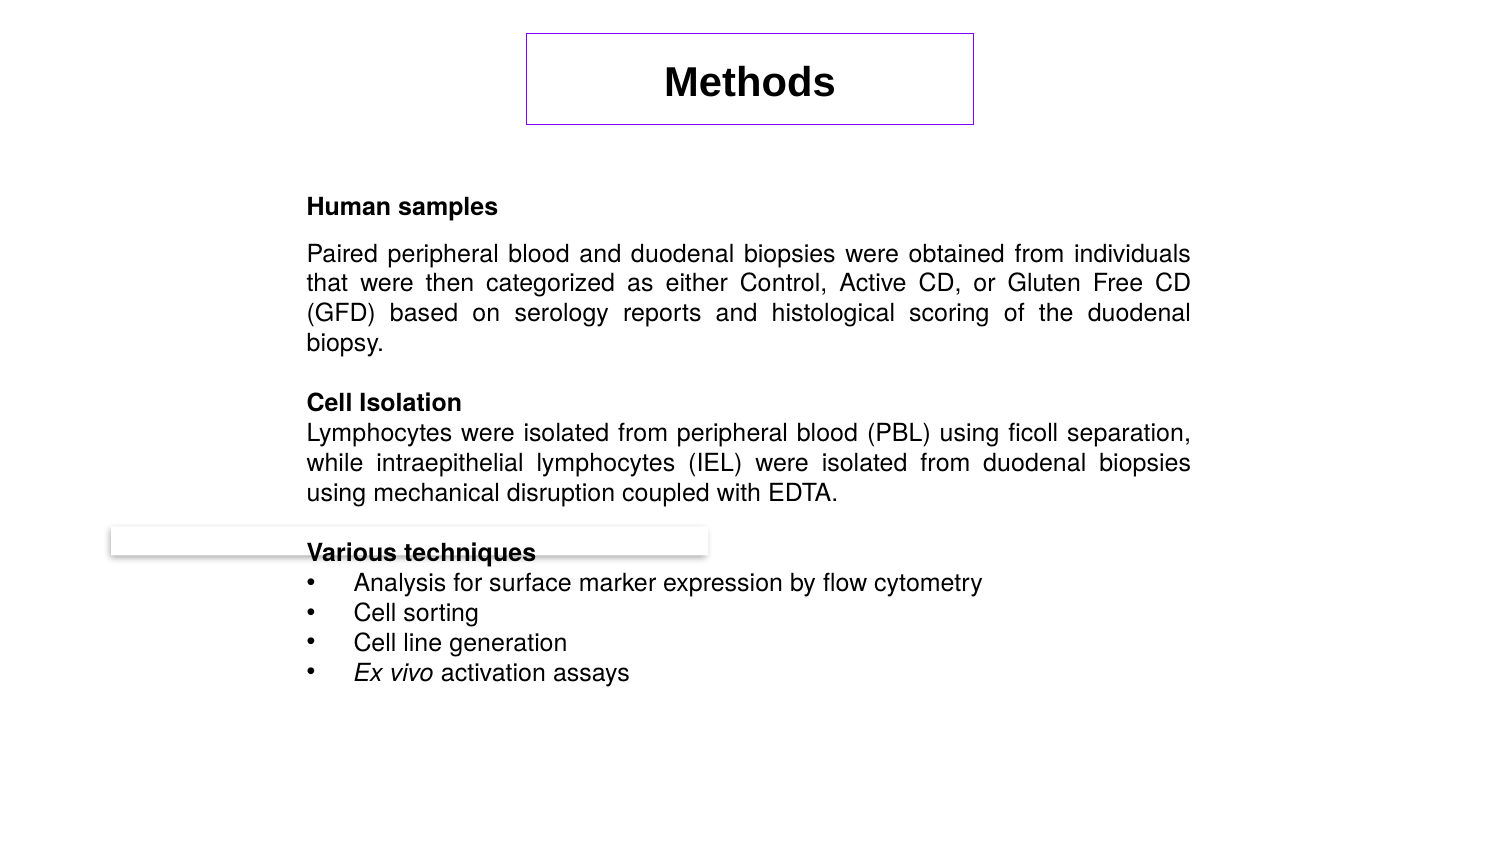

# Methods
Human samples
Paired peripheral blood and duodenal biopsies were obtained from individuals that were then categorized as either Control, Active CD, or Gluten Free CD (GFD) based on serology reports and histological scoring of the duodenal biopsy.

Cell Isolation
Lymphocytes were isolated from peripheral blood (PBL) using ficoll separation, while intraepithelial lymphocytes (IEL) were isolated from duodenal biopsies using mechanical disruption coupled with EDTA.

Various techniques
Analysis for surface marker expression by flow cytometry
Cell sorting
Cell line generation
Ex vivo activation assays